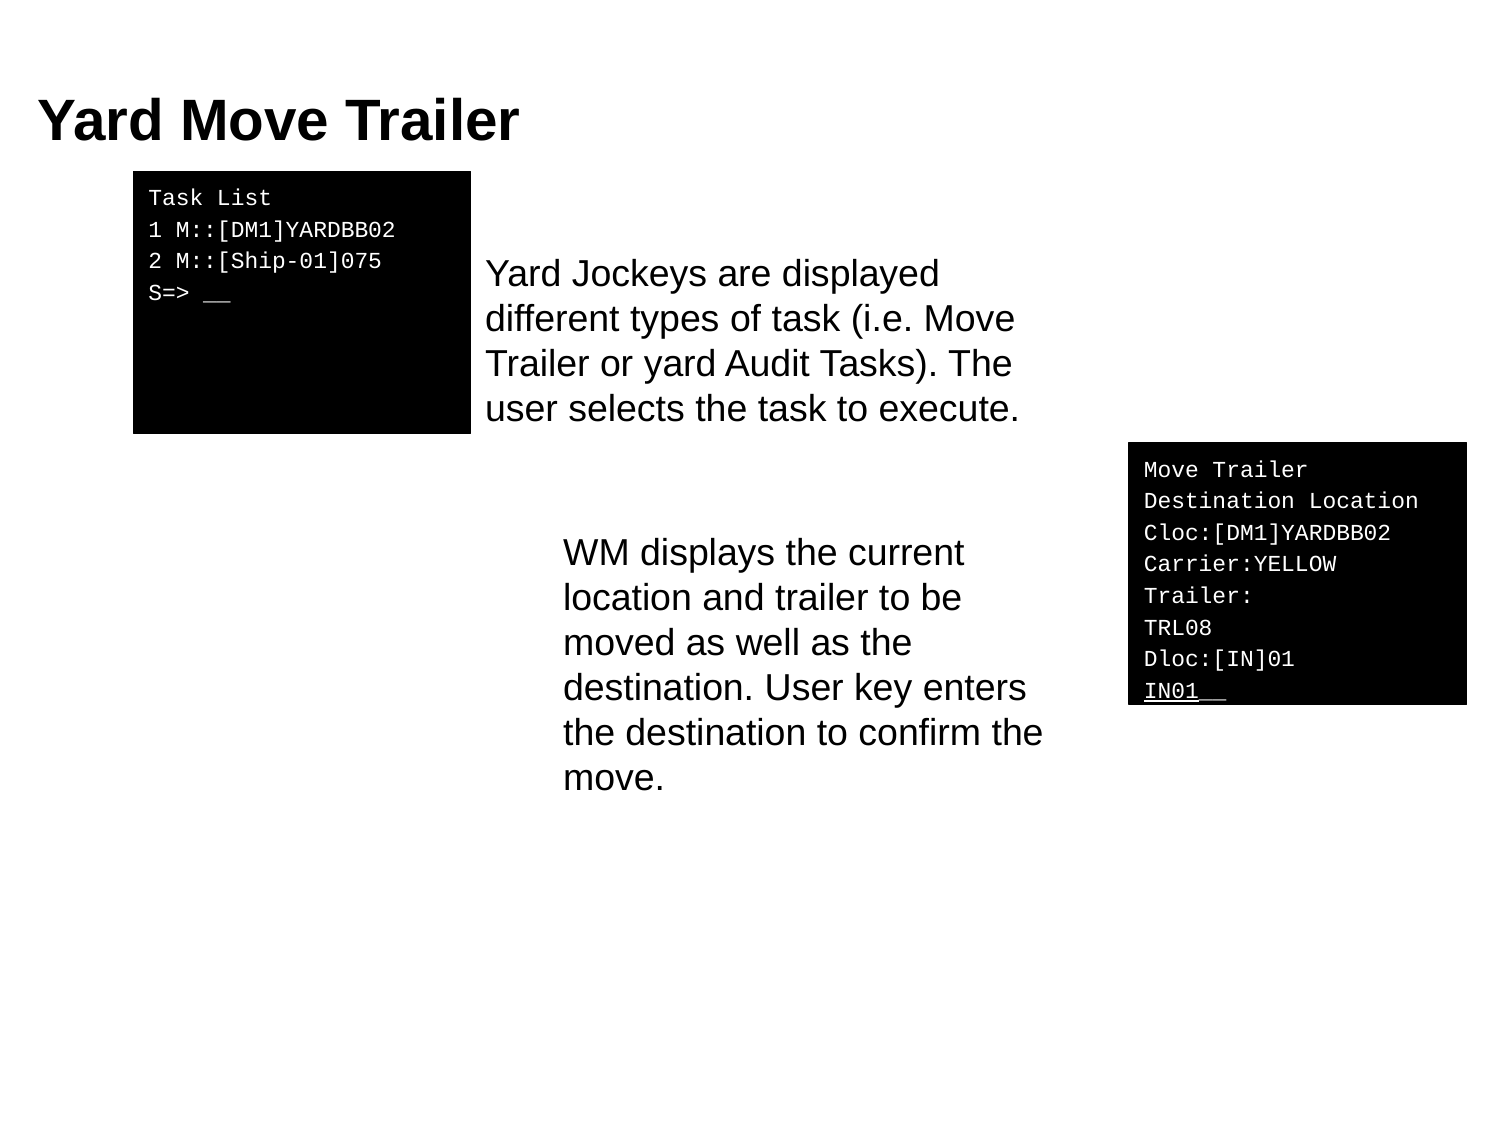

# Yard Move Trailer
Task List
1 M::[DM1]YARDBB02
2 M::[Ship-01]075
S=> __
Yard Jockeys are displayed different types of task (i.e. Move Trailer or yard Audit Tasks). The user selects the task to execute.
Move Trailer
Destination Location
Cloc:[DM1]YARDBB02
Carrier:YELLOW
Trailer:
TRL08
Dloc:[IN]01
IN01__
WM displays the current location and trailer to be moved as well as the destination. User key enters the destination to confirm the move.